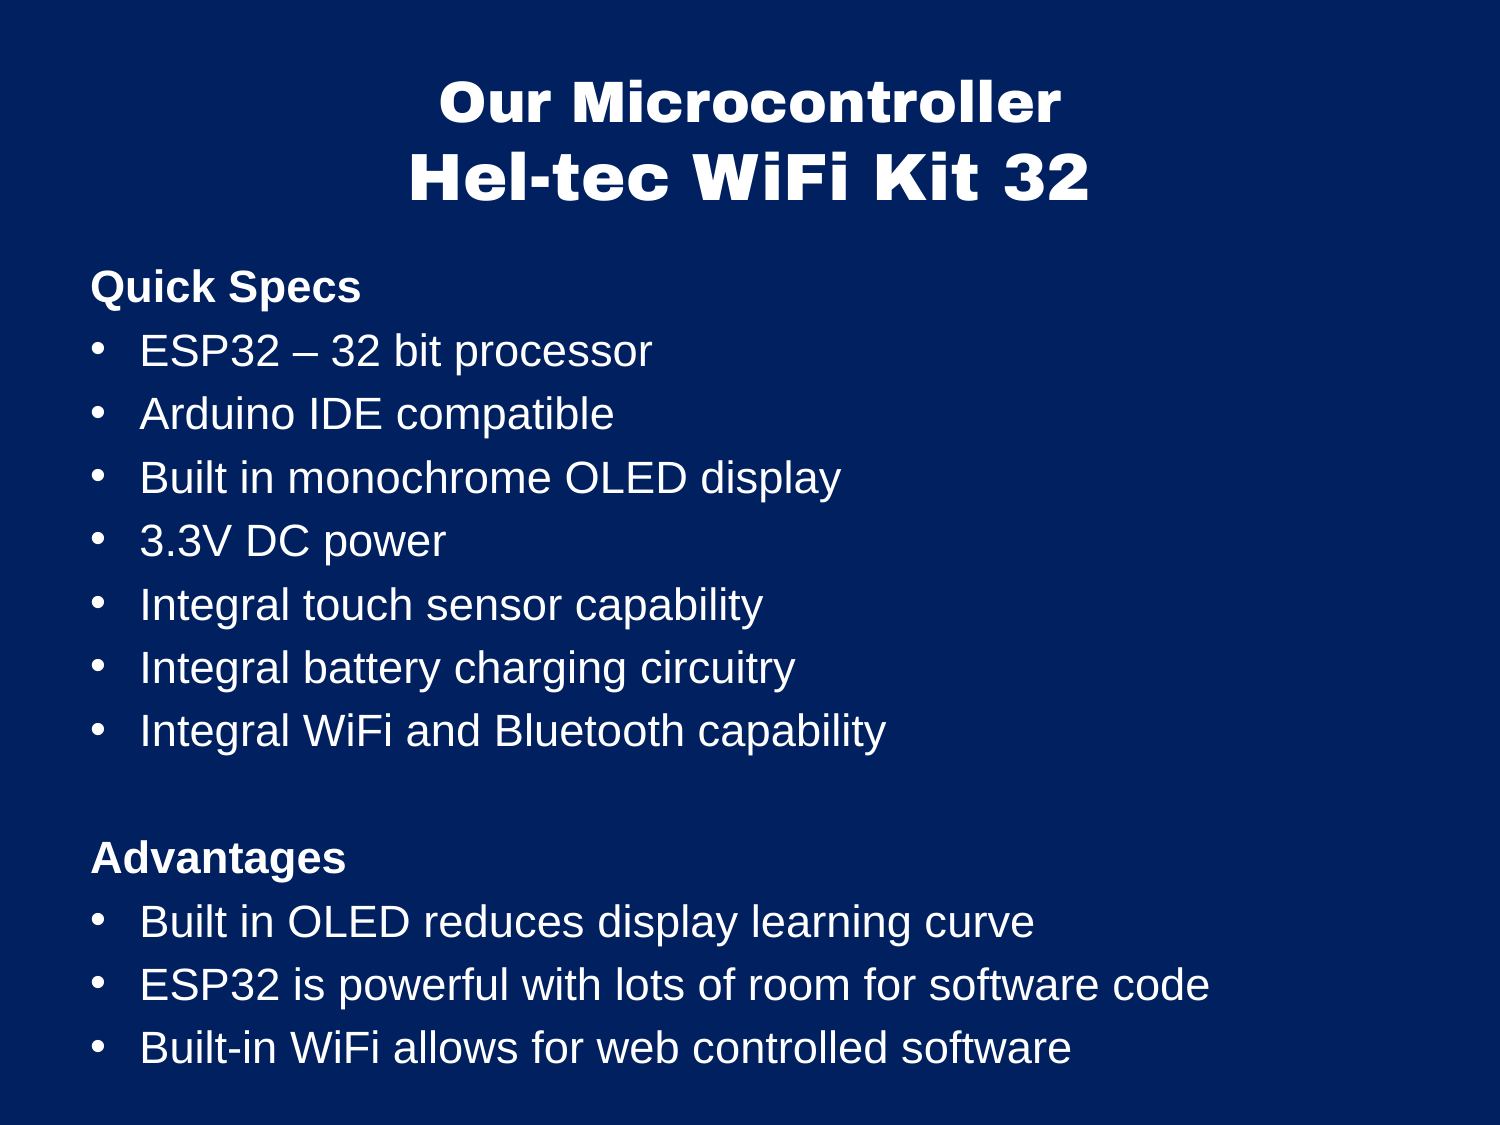

# Our Microcontroller Hel-tec WiFi Kit 32
Quick Specs
ESP32 – 32 bit processor
Arduino IDE compatible
Built in monochrome OLED display
3.3V DC power
Integral touch sensor capability
Integral battery charging circuitry
Integral WiFi and Bluetooth capability

Advantages
Built in OLED reduces display learning curve
ESP32 is powerful with lots of room for software code
Built-in WiFi allows for web controlled software